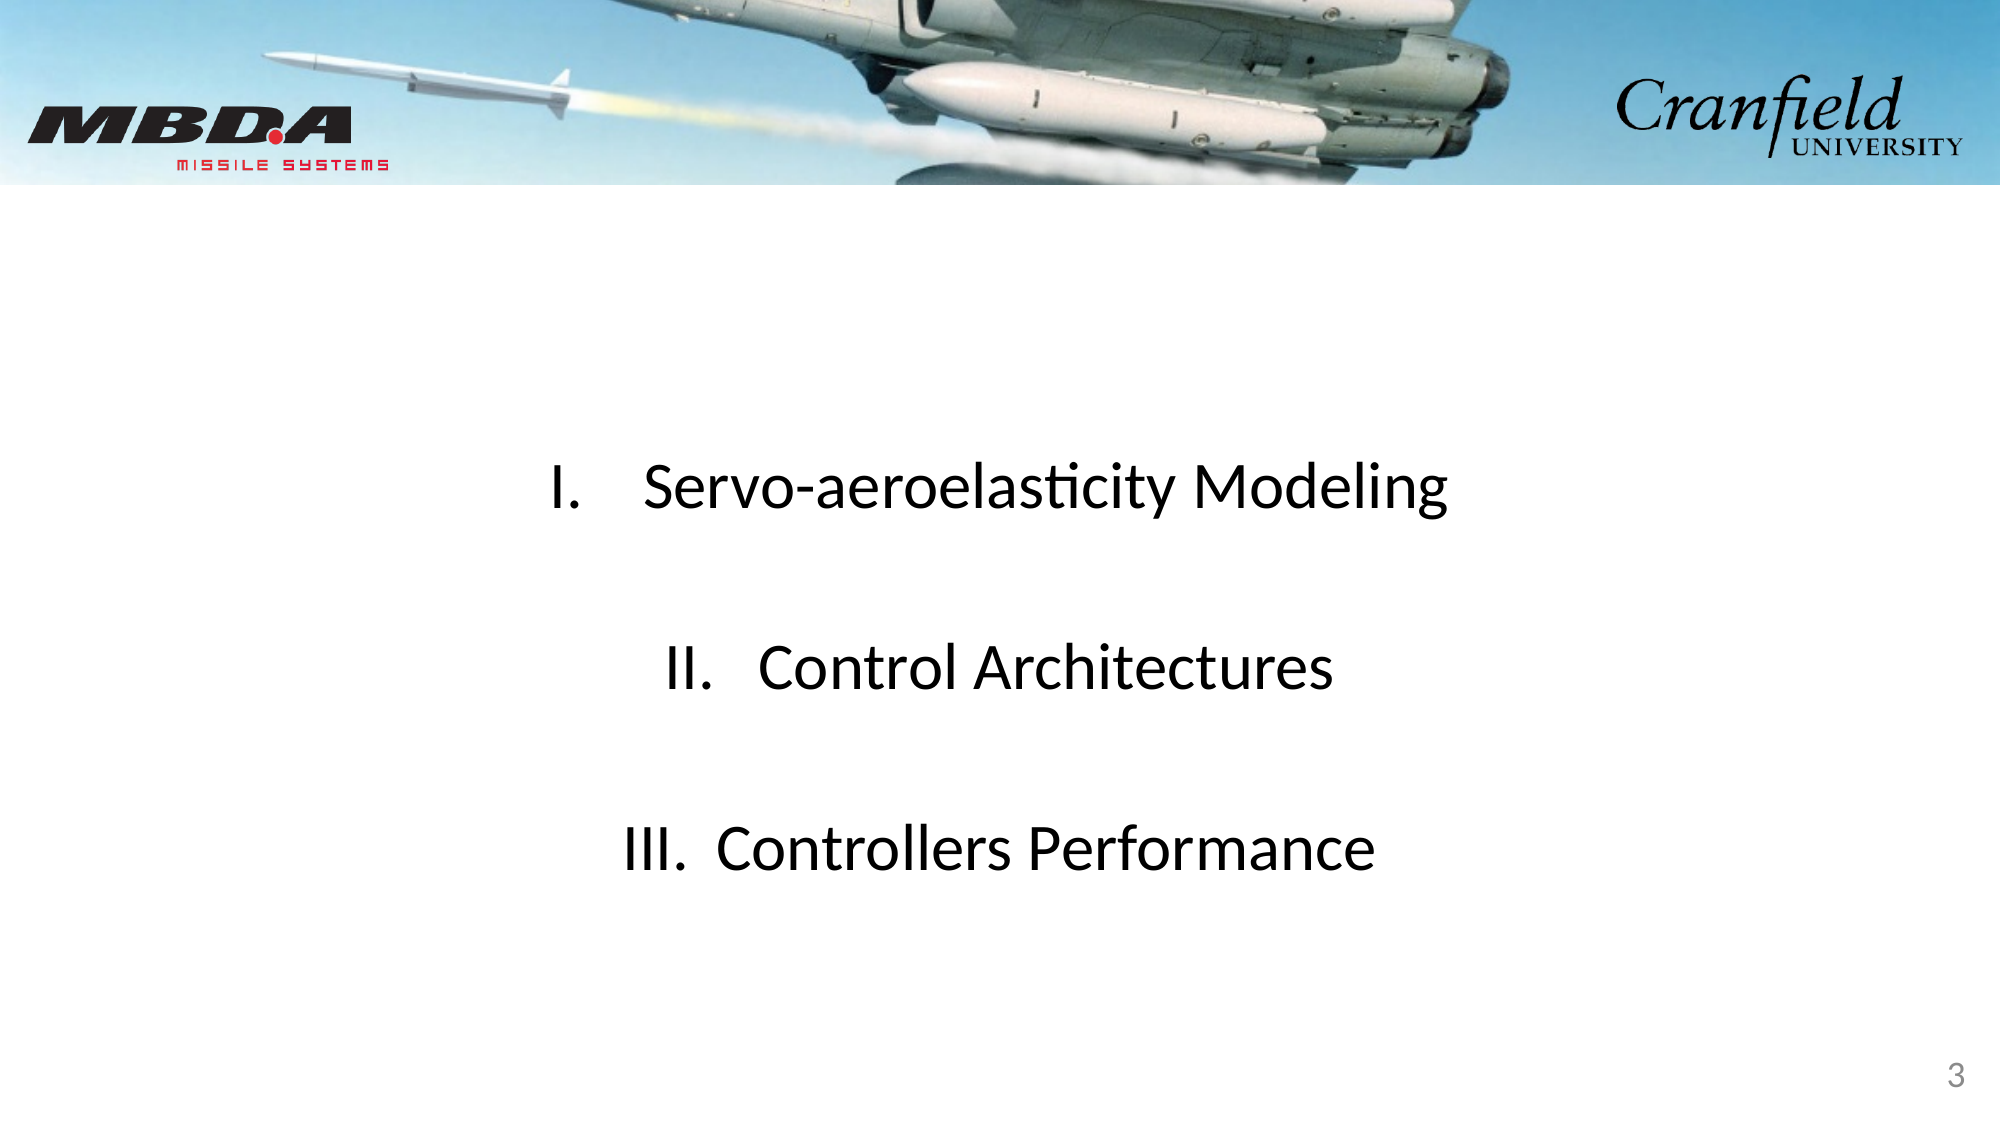

Servo-aeroelasticity Modeling
Control Architectures
Controllers Performance
3